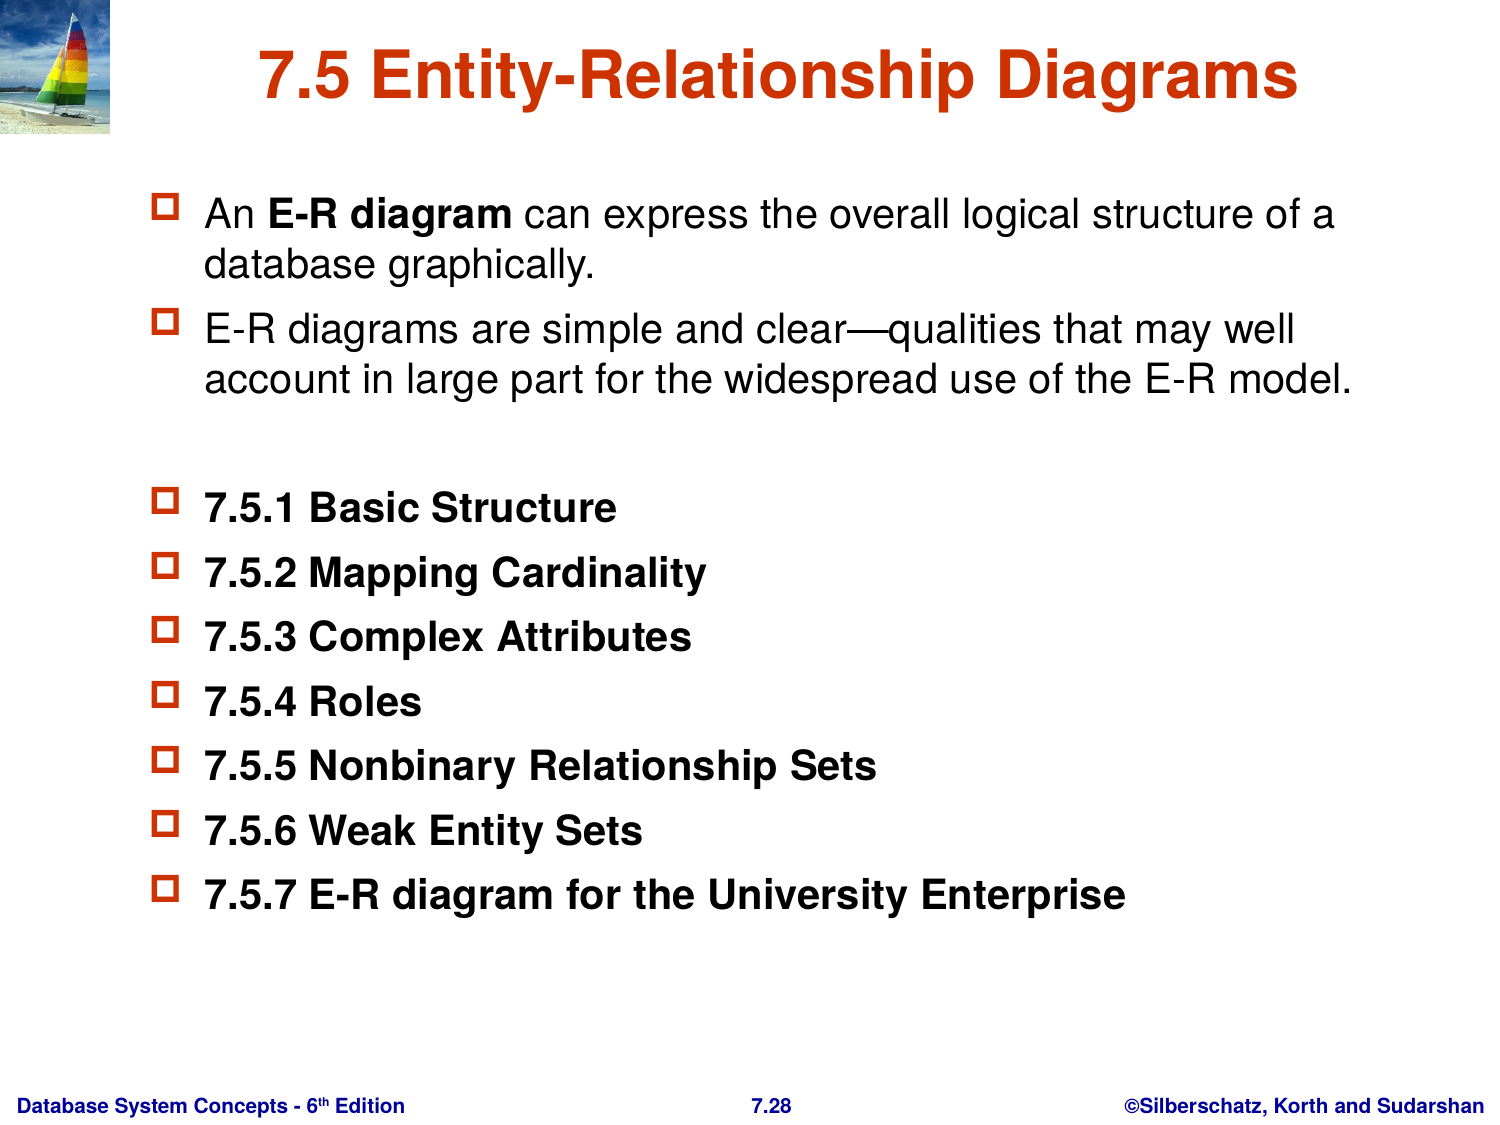

# 7.5 Entity-Relationship Diagrams
An E-R diagram can express the overall logical structure of a database graphically.
E-R diagrams are simple and clear—qualities that may well account in large part for the widespread use of the E-R model.

7.5.1 Basic Structure
7.5.2 Mapping Cardinality
7.5.3 Complex Attributes
7.5.4 Roles
7.5.5 Nonbinary Relationship Sets
7.5.6 Weak Entity Sets
7.5.7 E-R diagram for the University Enterprise